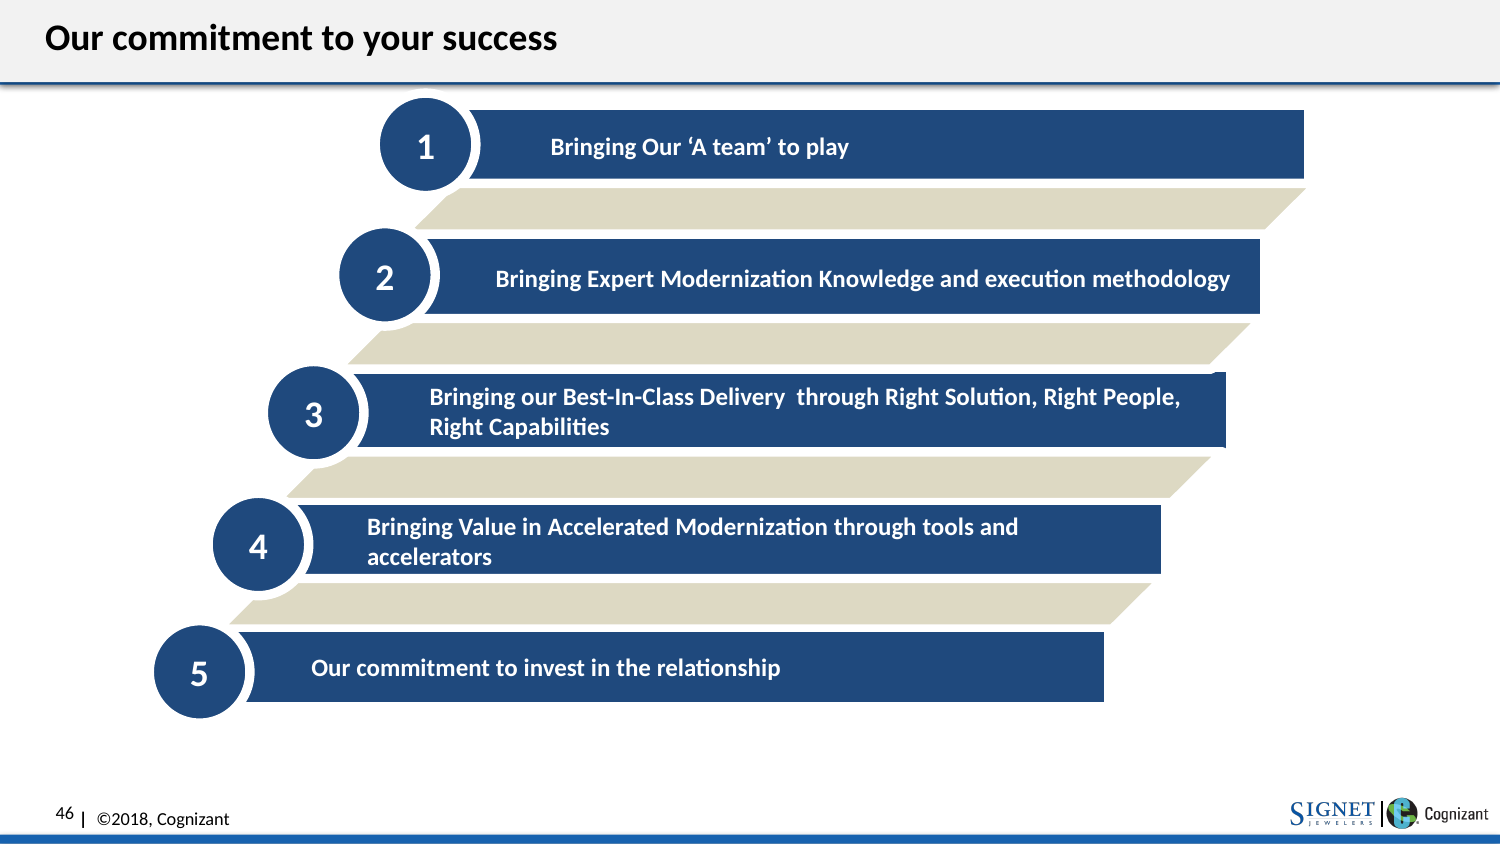

Our commitment to your success
1
Bringing Our ‘A team’ to play

2
Bringing Expert Modernization Knowledge and execution methodology

3
Bringing our Best-In-Class Delivery  through Right Solution, Right People, Right Capabilities

4
Bringing Value in Accelerated Modernization through tools and accelerators

5
Our commitment to invest in the relationship